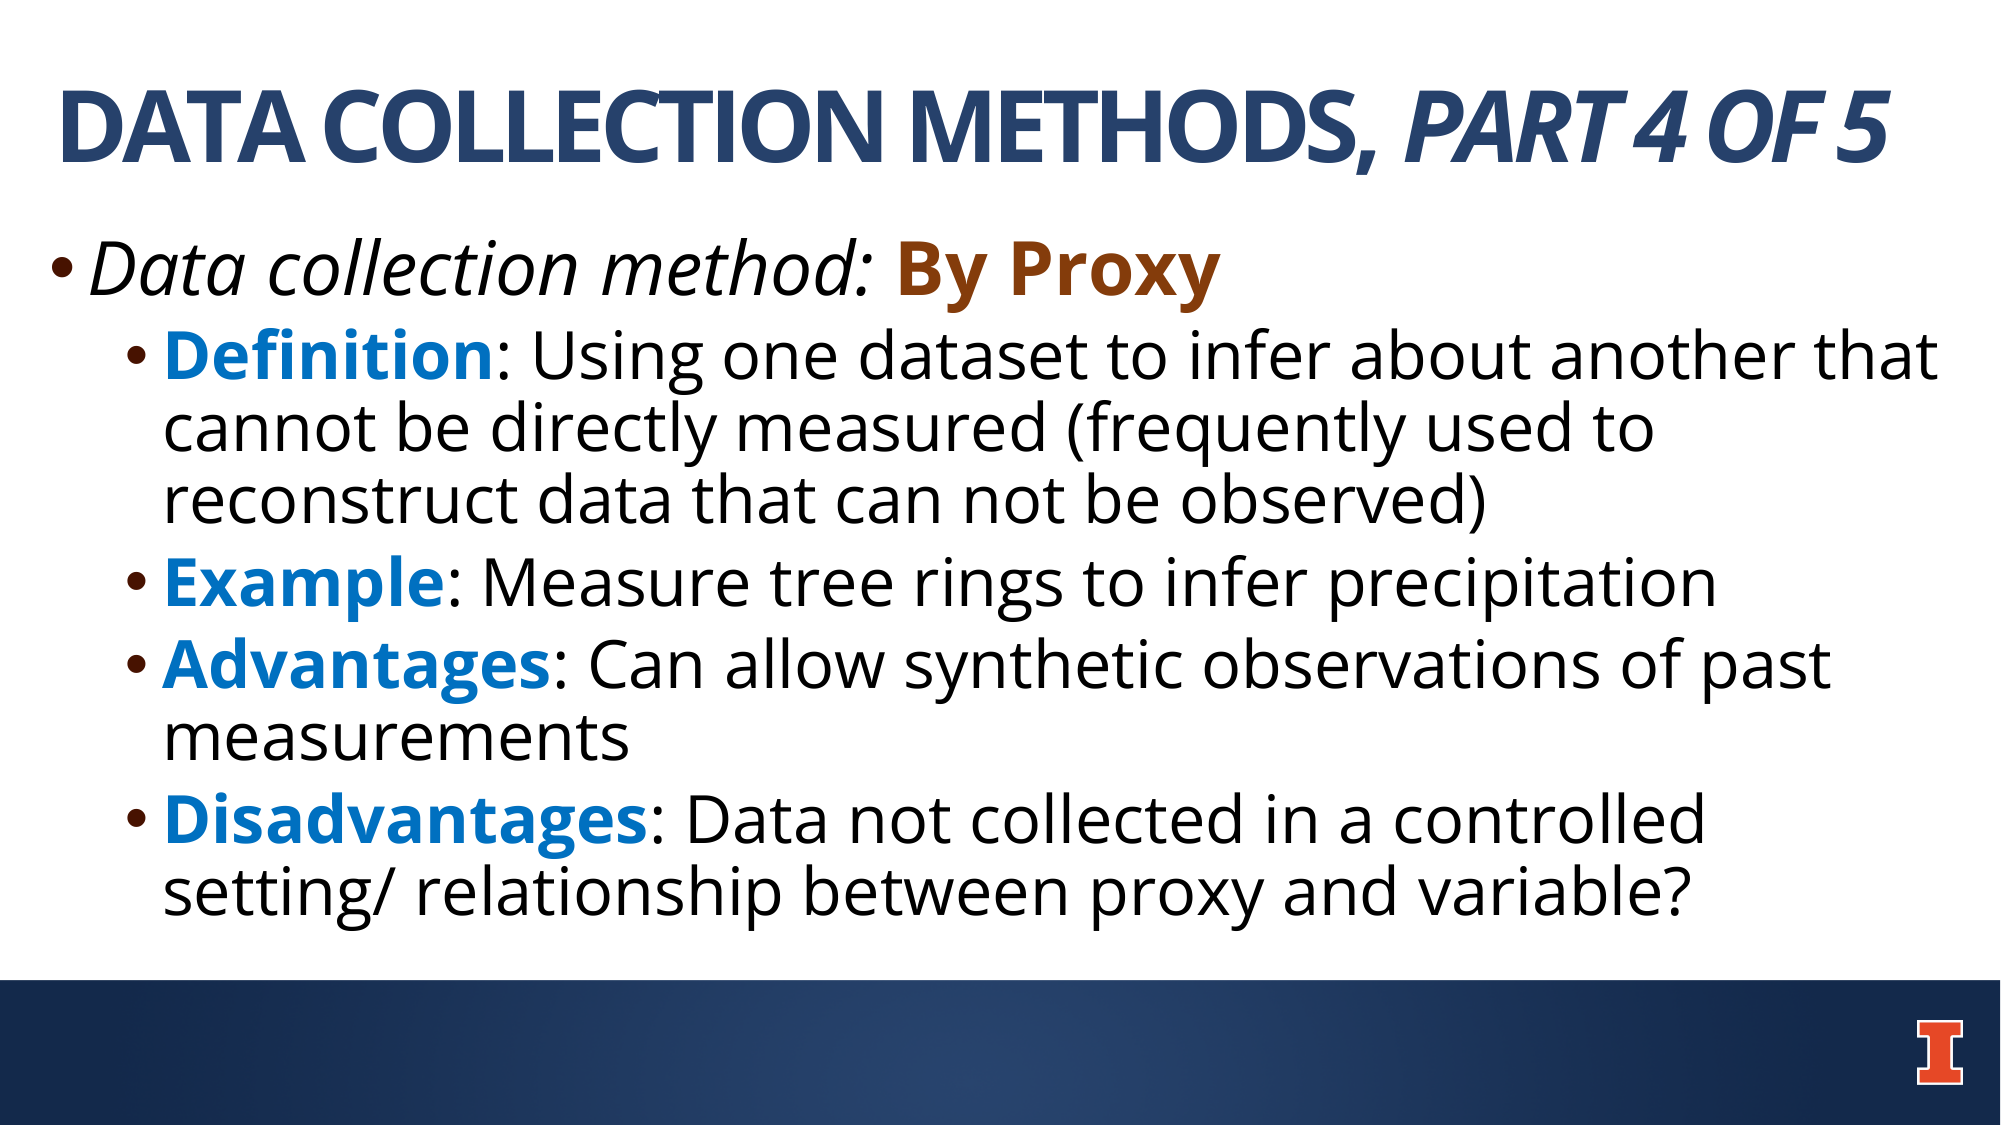

# Data collection methods, part 4 of 5
Data collection method: By Proxy
Definition: Using one dataset to infer about another that cannot be directly measured (frequently used to reconstruct data that can not be observed)
Example: Measure tree rings to infer precipitation
Advantages: Can allow synthetic observations of past measurements
Disadvantages: Data not collected in a controlled setting/ relationship between proxy and variable?